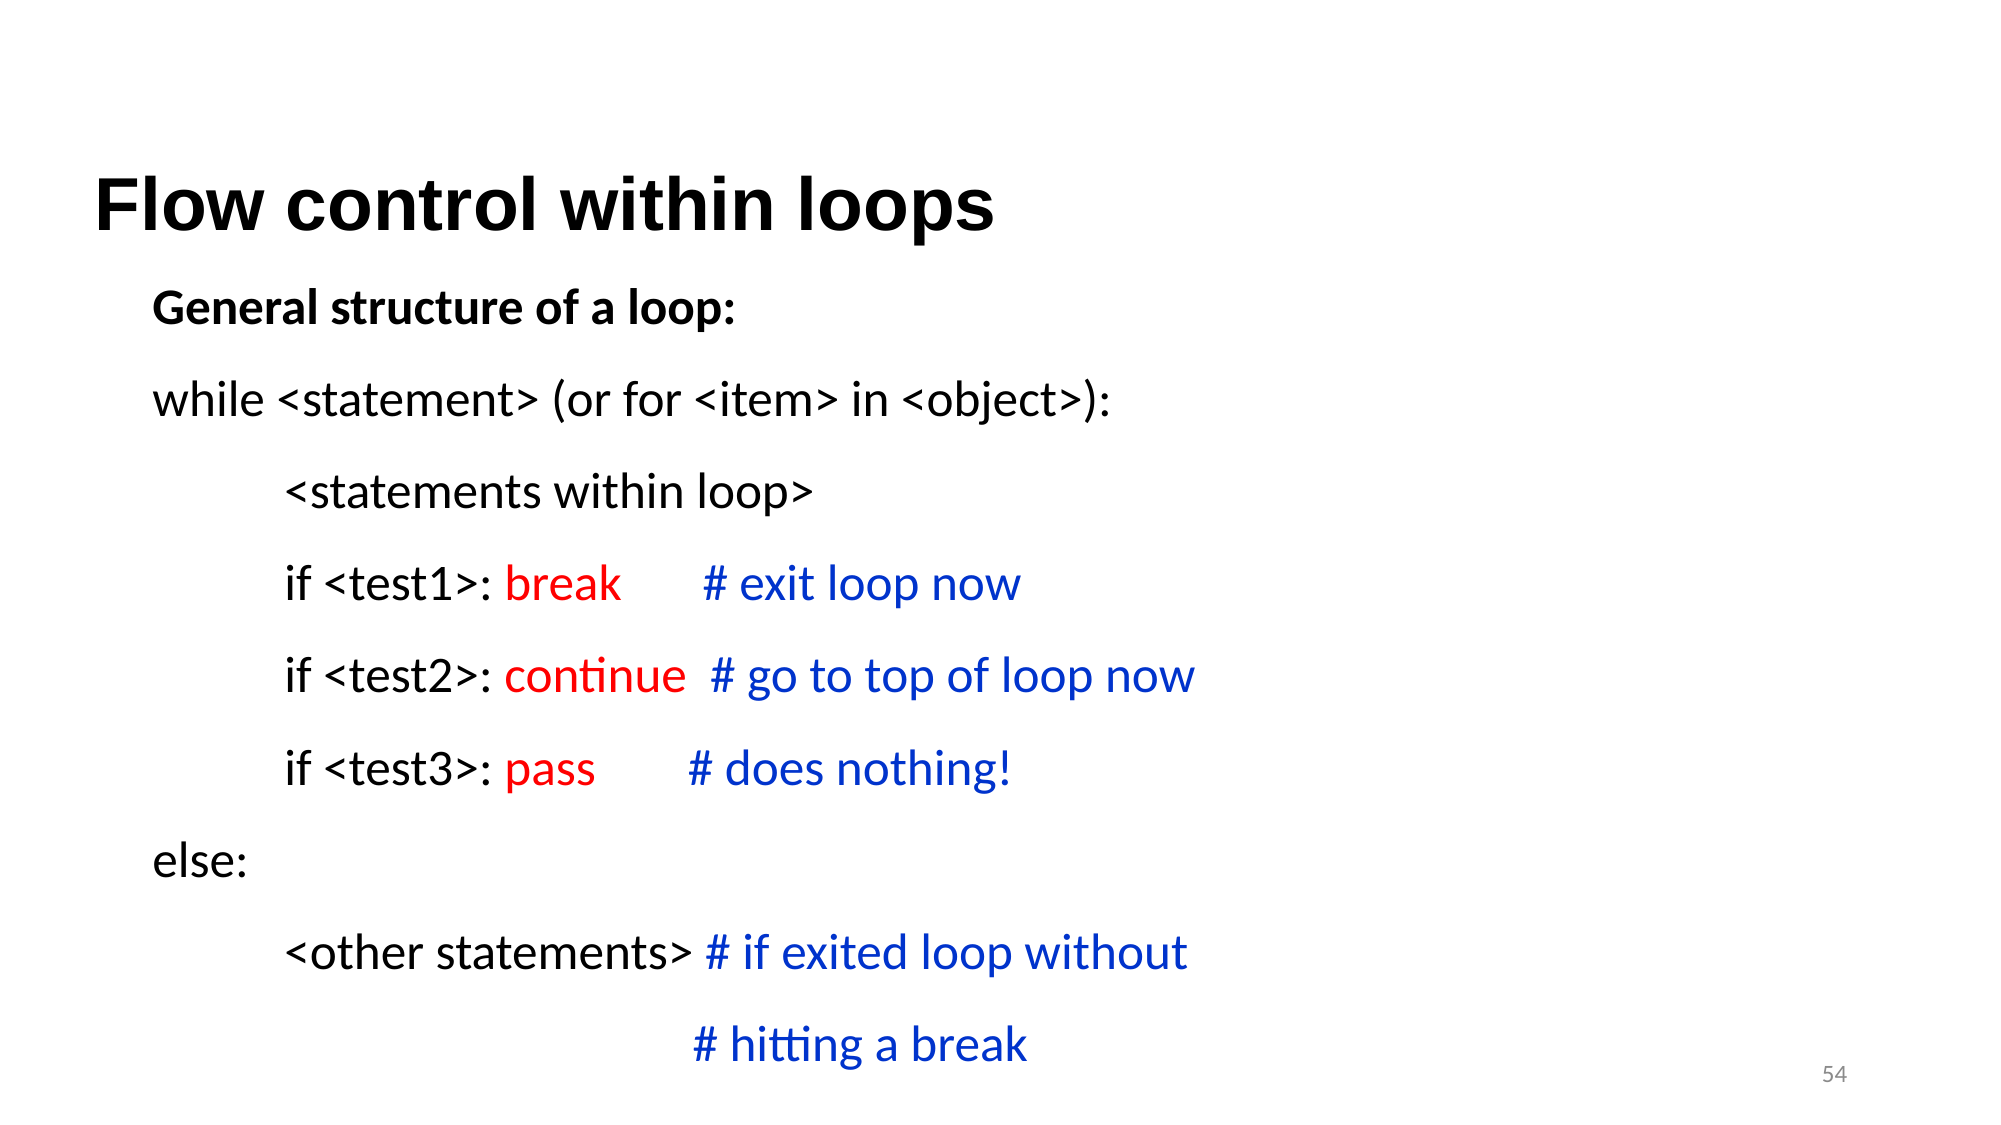

# Flow control within loops
General structure of a loop:
while <statement> (or for <item> in <object>):
   	<statements within loop>
   	if <test1>: break       # exit loop now
   	if <test2>: continue  # go to top of loop now
   	if <test3>: pass        # does nothing!
else:
   	<other statements> # if exited loop without
            		                        # hitting a break
54